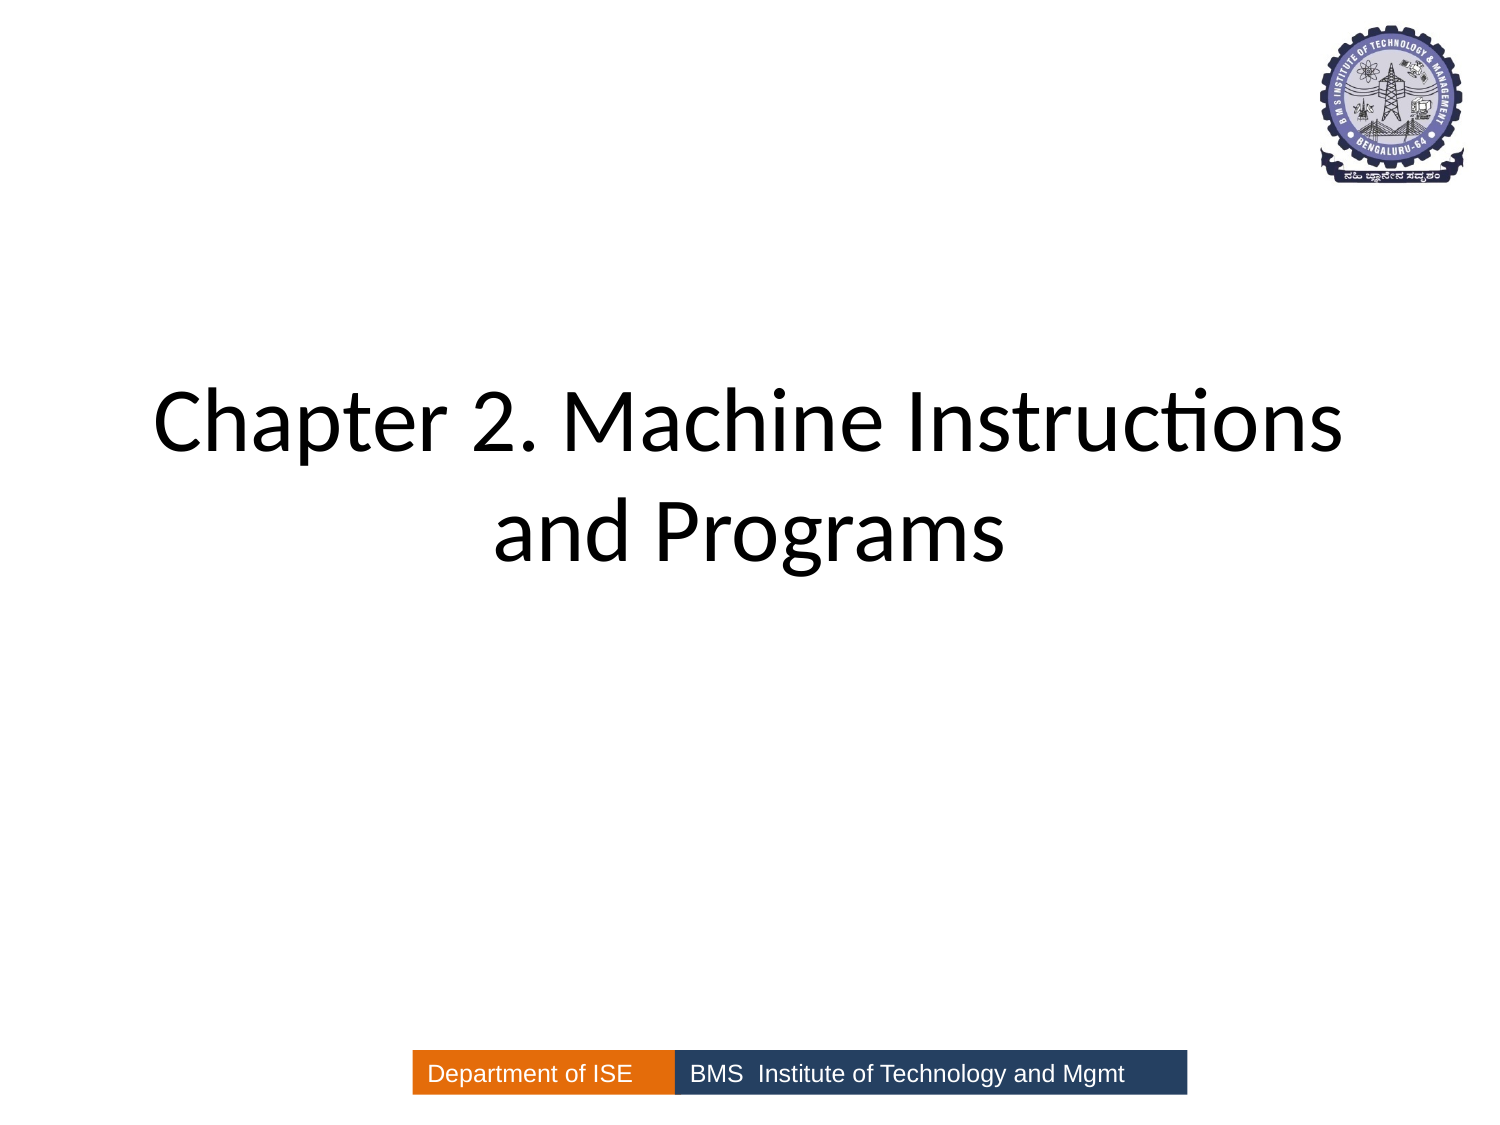

# Chapter 2. Machine Instructions and Programs